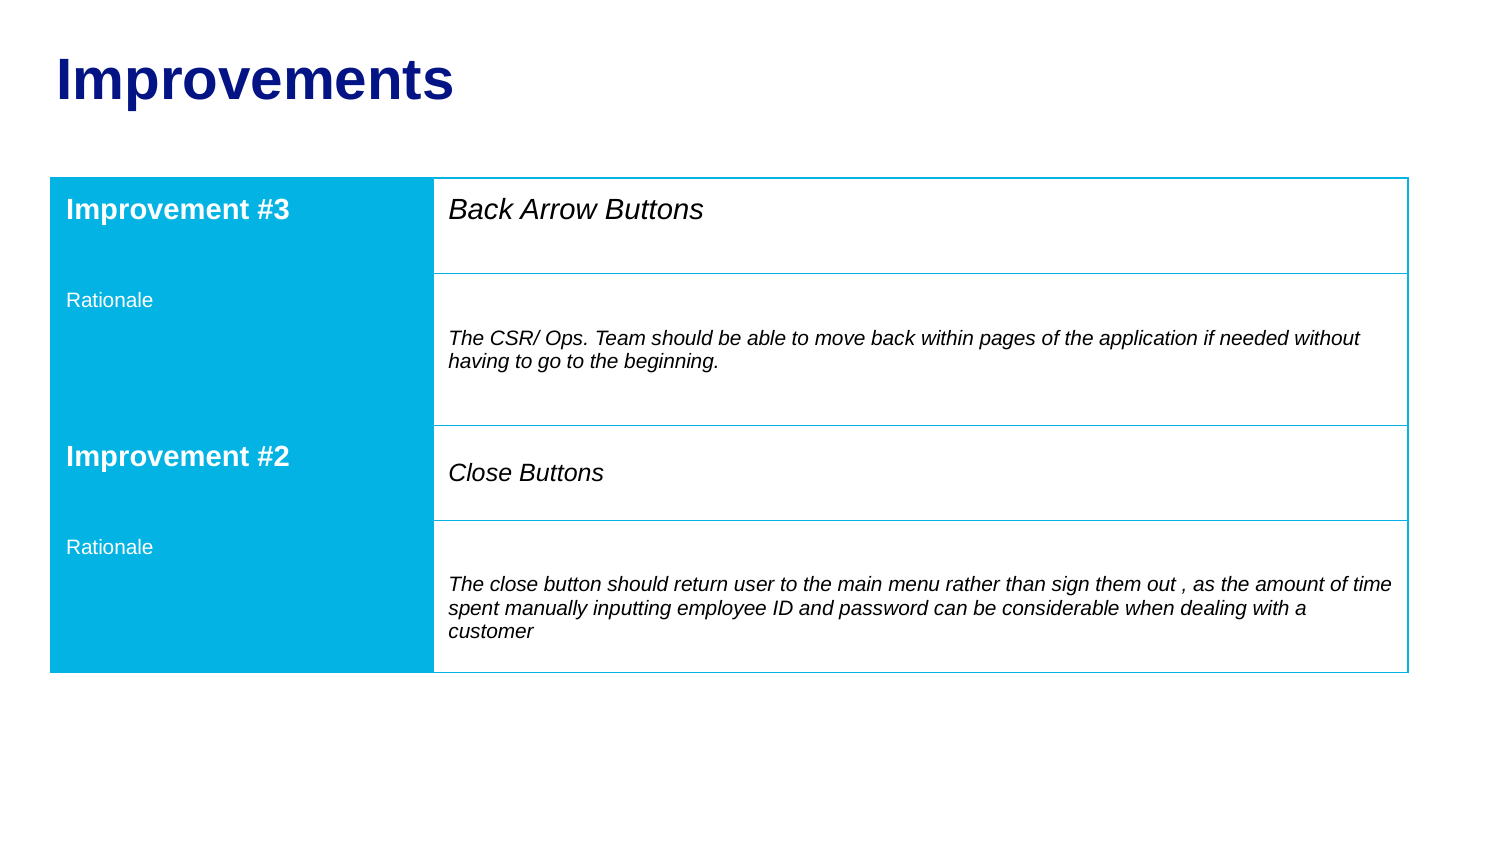

# Improvements
| Improvement #3 | Back Arrow Buttons |
| --- | --- |
| Rationale | The CSR/ Ops. Team should be able to move back within pages of the application if needed without having to go to the beginning. |
| Improvement #2 | Close Buttons |
| Rationale | The close button should return user to the main menu rather than sign them out , as the amount of time spent manually inputting employee ID and password can be considerable when dealing with a customer |